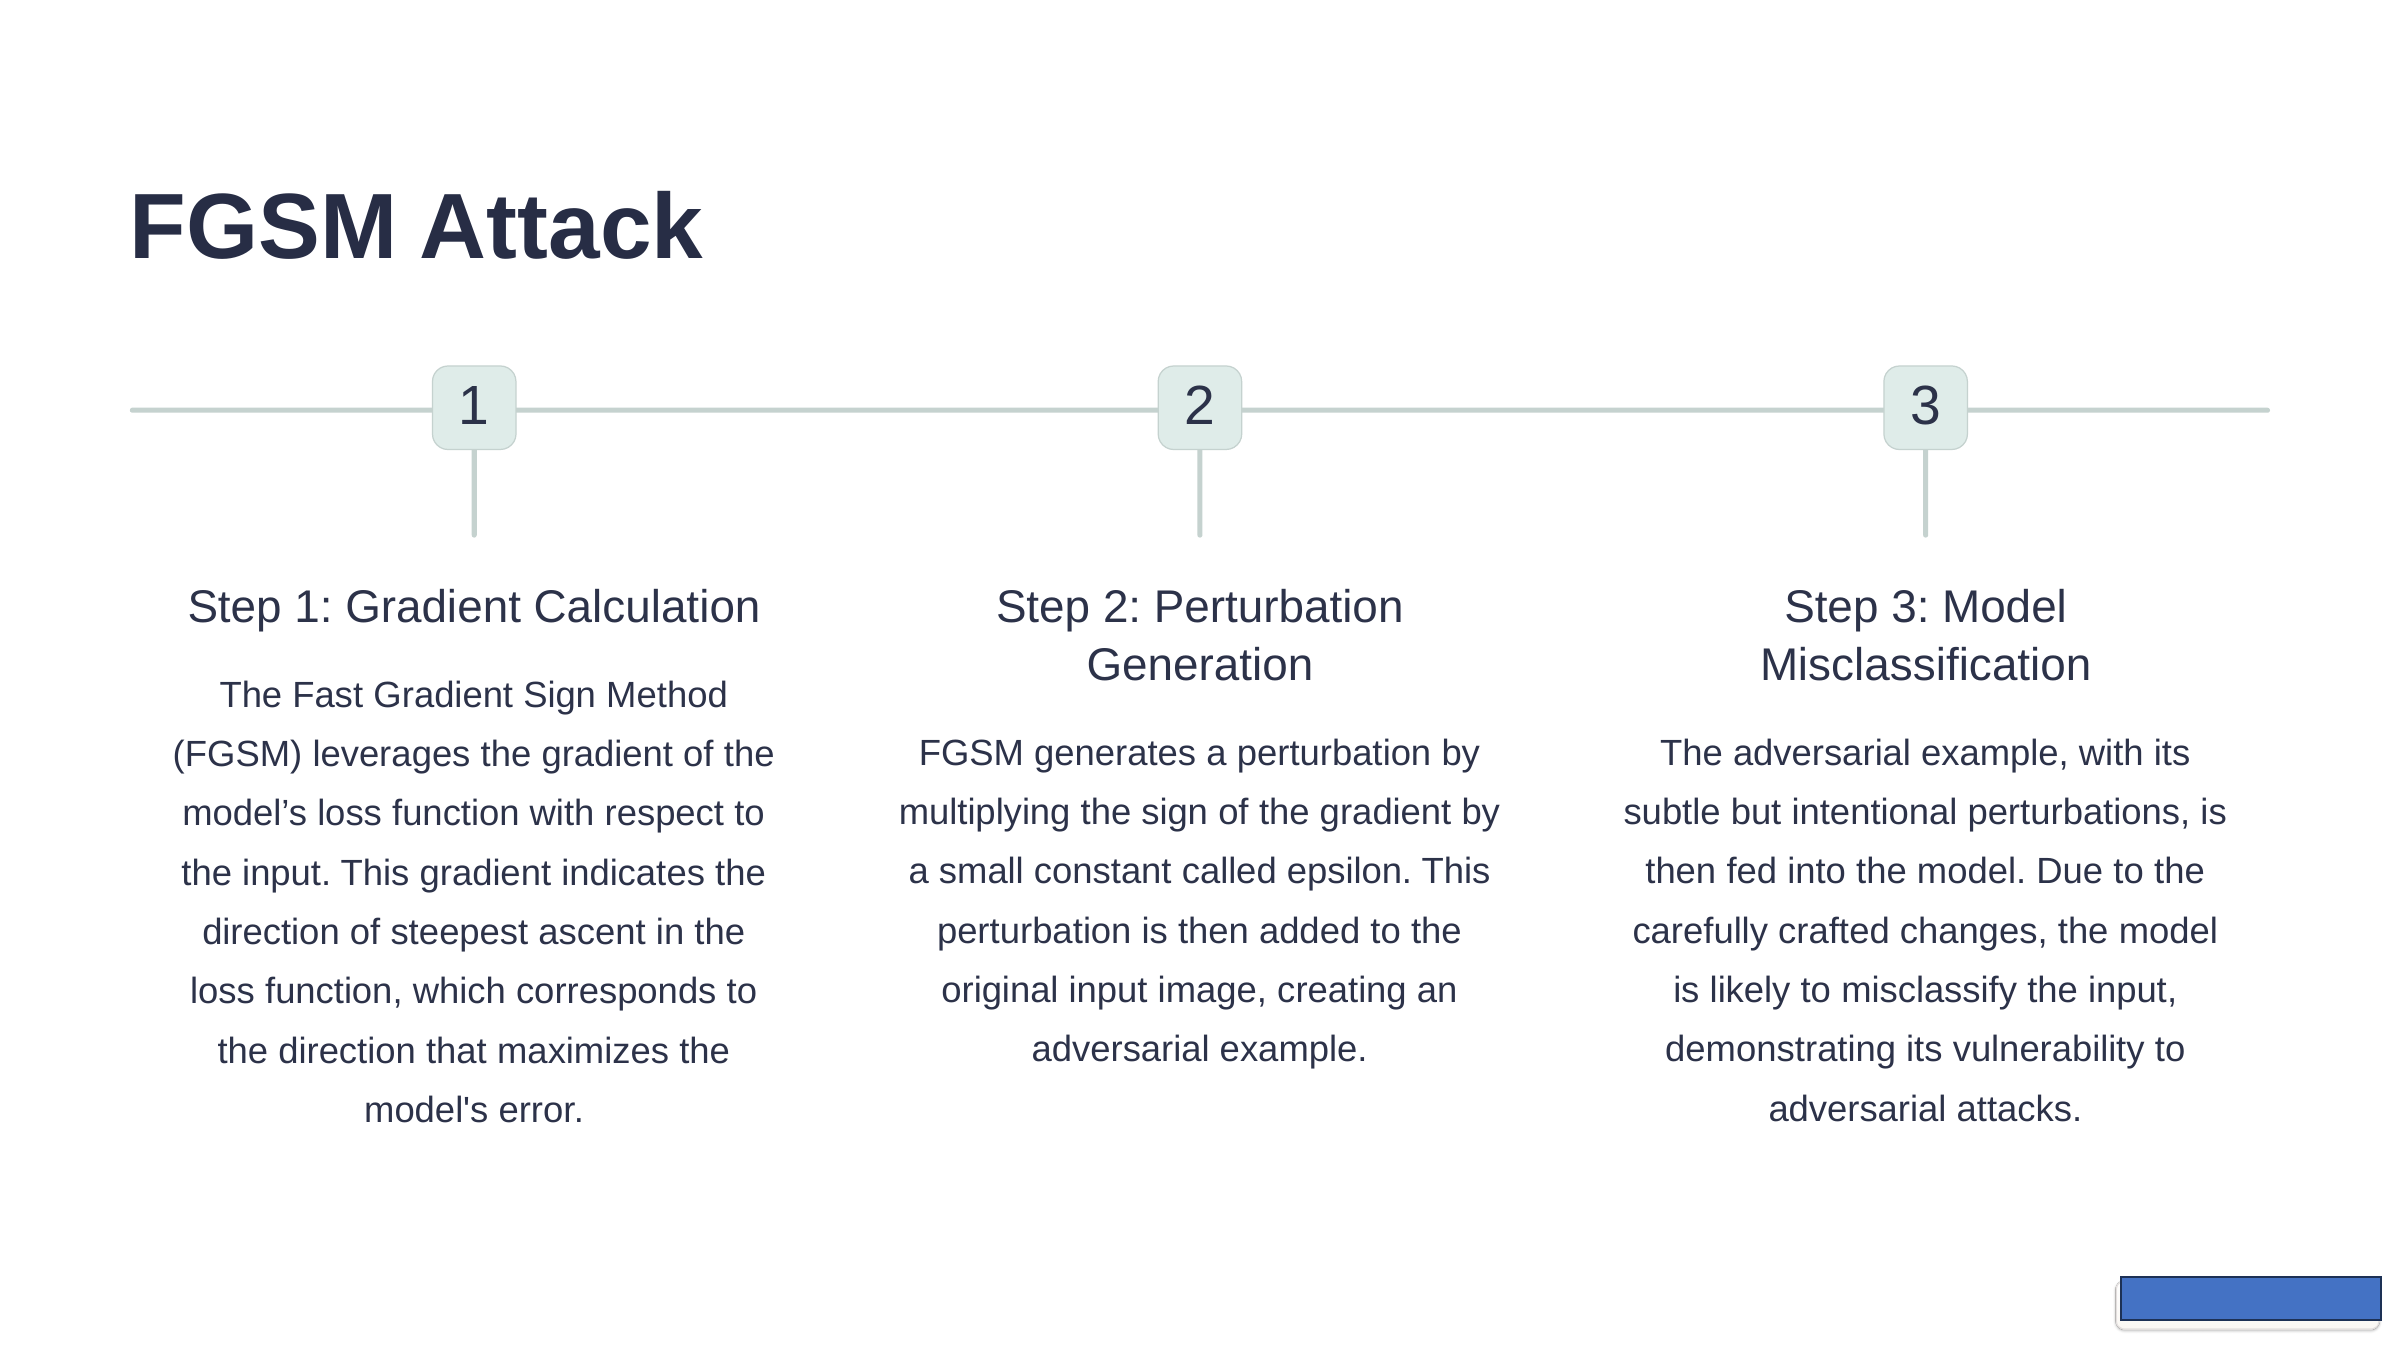

FGSM Attack

1
2
3

Step 1: Gradient Calculation
Step 2: Perturbation Generation
Step 3: Model Misclassification
The Fast Gradient Sign Method (FGSM) leverages the gradient of the model’s loss function with respect to the input. This gradient indicates the direction of steepest ascent in the loss function, which corresponds to the direction that maximizes the model's error.
FGSM generates a perturbation by multiplying the sign of the gradient by a small constant called epsilon. This perturbation is then added to the original input image, creating an adversarial example.
The adversarial example, with its subtle but intentional perturbations, is then fed into the model. Due to the carefully crafted changes, the model is likely to misclassify the input, demonstrating its vulnerability to adversarial attacks.